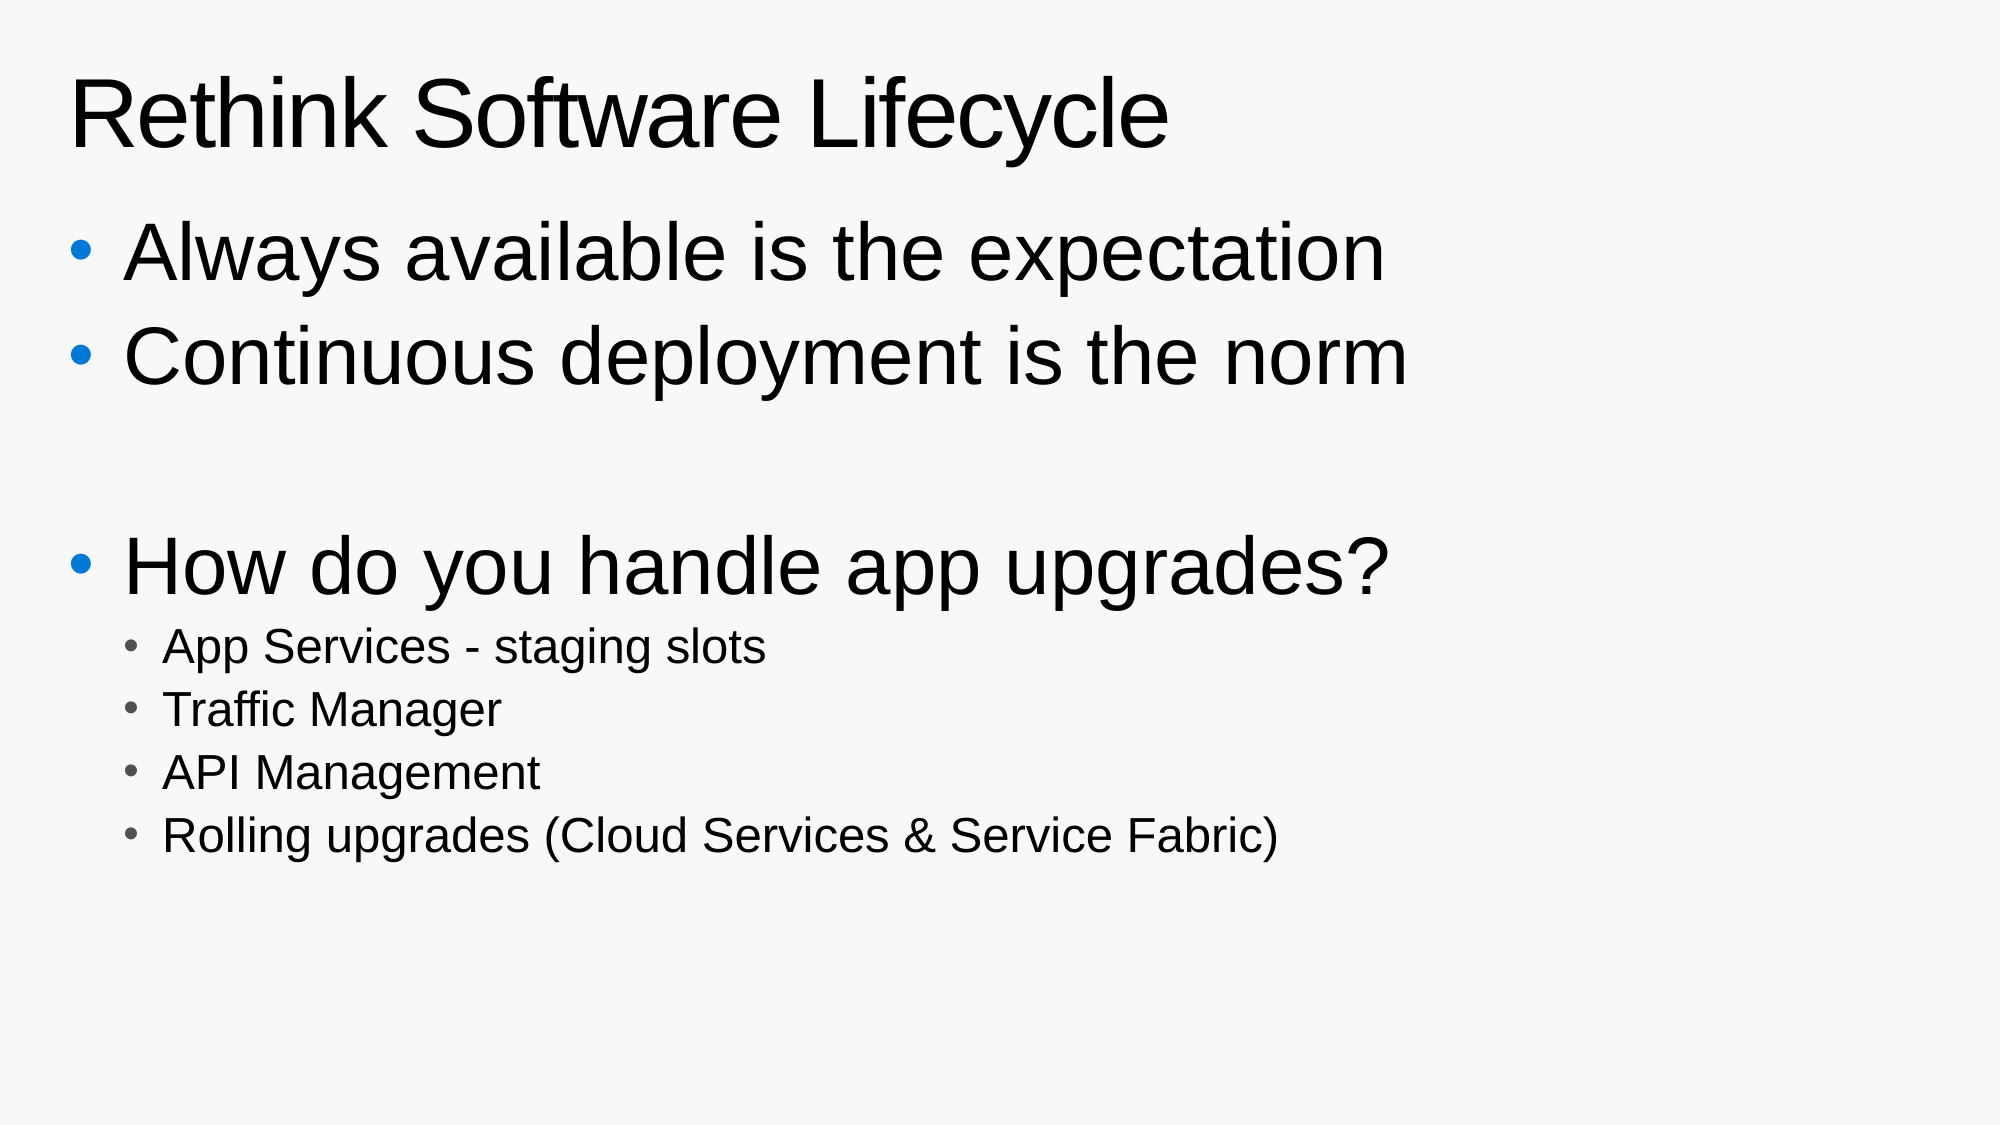

# Rethink Software Lifecycle
Always available is the expectation
Continuous deployment is the norm

How do you handle app upgrades?
App Services - staging slots
Traffic Manager
API Management
Rolling upgrades (Cloud Services & Service Fabric)